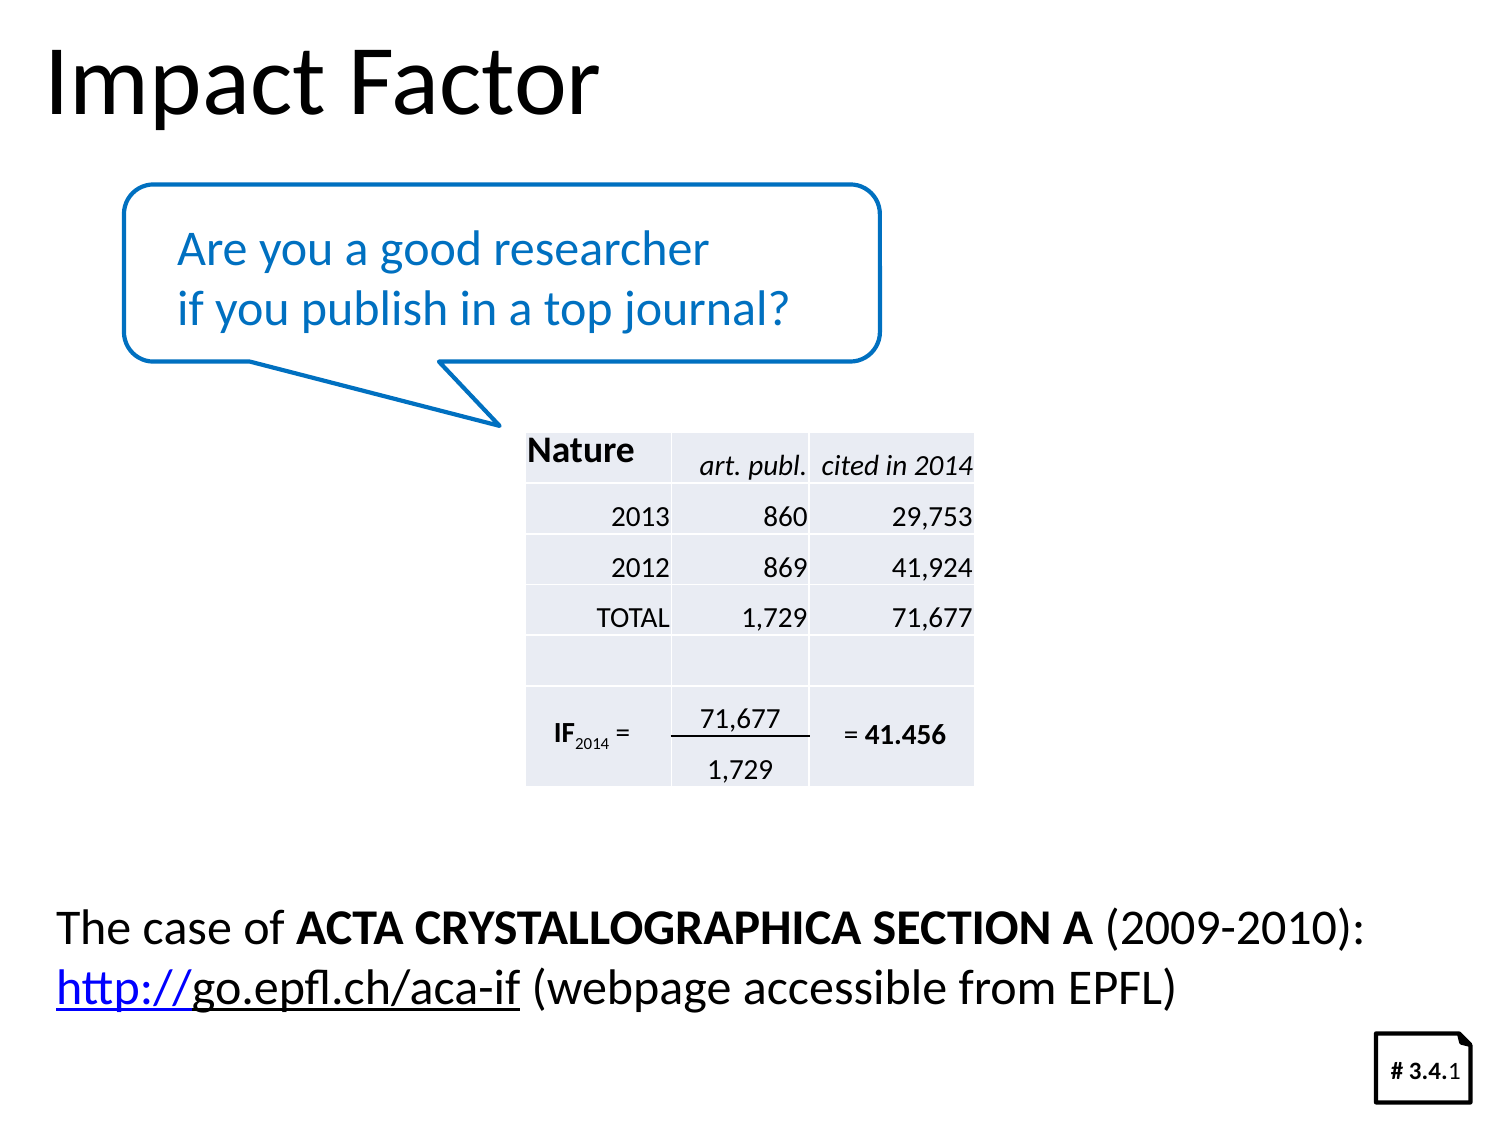

Impact Factor

Are you a good researcher
if you publish in a top journal?
| Nature | art. publ. | cited in 2014 |
| --- | --- | --- |
| 2013 | 860 | 29,753 |
| 2012 | 869 | 41,924 |
| TOTAL | 1,729 | 71,677 |
|  |  |  |
| IF2014 = | 71,677 | = 41.456 |
|  | 1,729 |  |
The case of ACTA CRYSTALLOGRAPHICA SECTION A (2009-2010):
http://go.epfl.ch/aca-if (webpage accessible from EPFL)

# 3.4.1